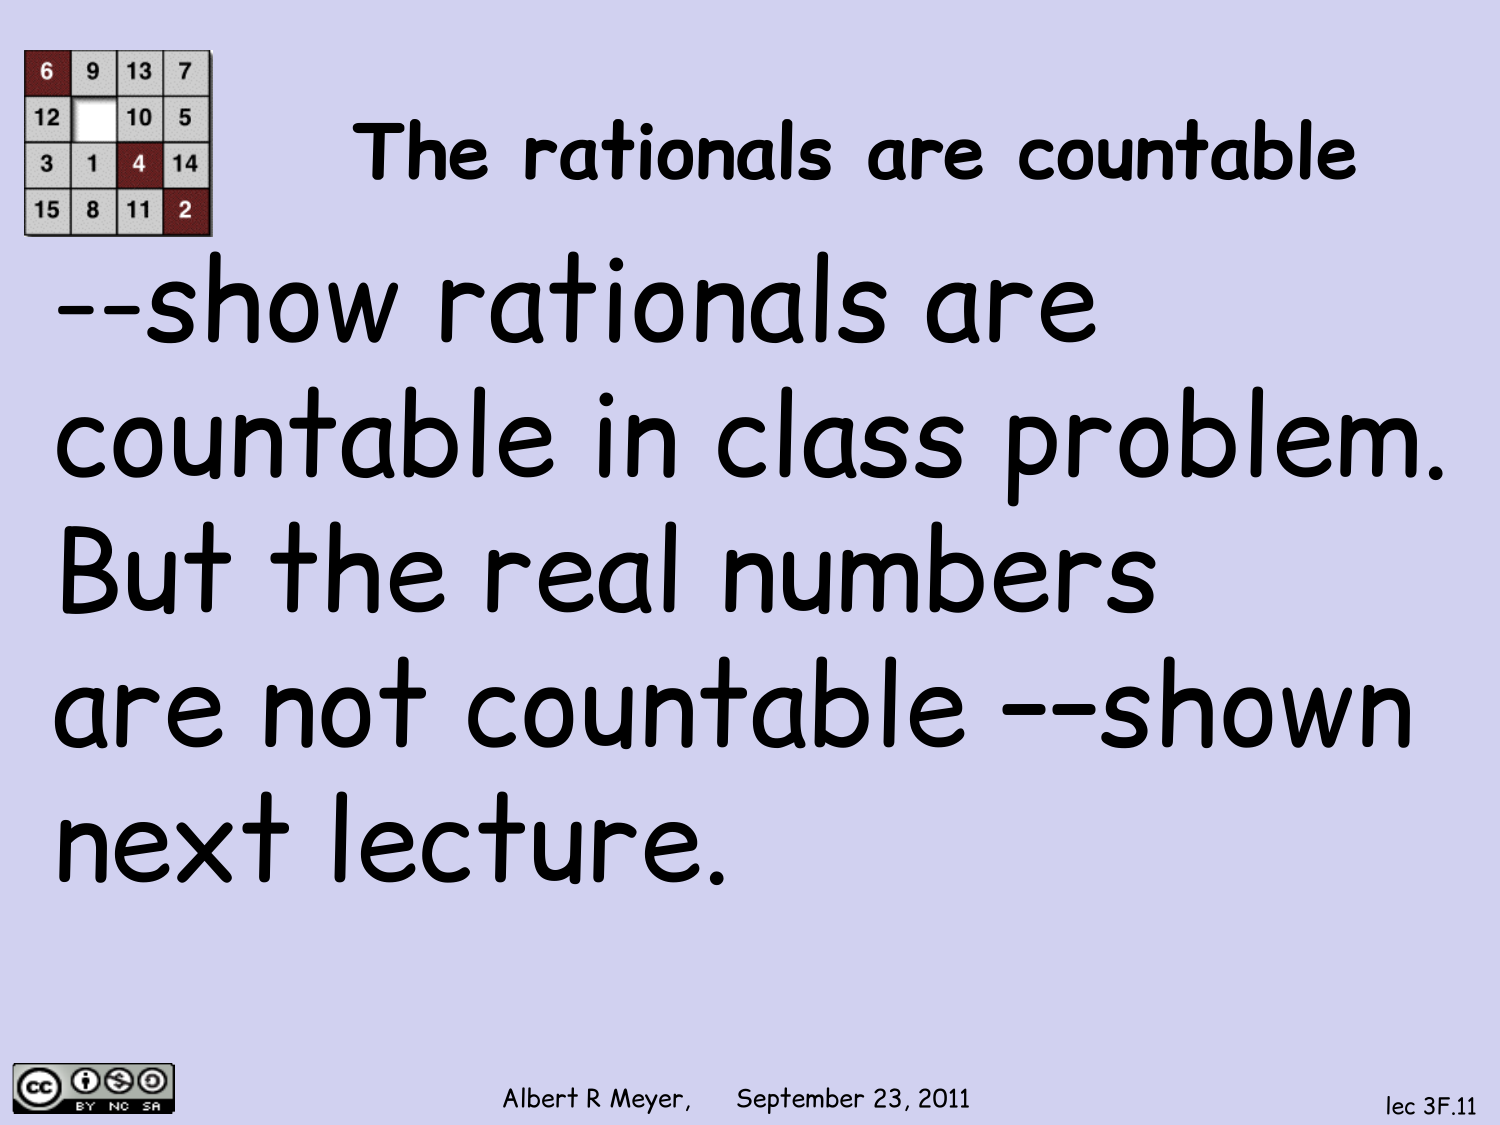

# The rationals are countable
--show rationals are
countable in class problem.
But the real numbers
are not countable ––shown
next lecture.